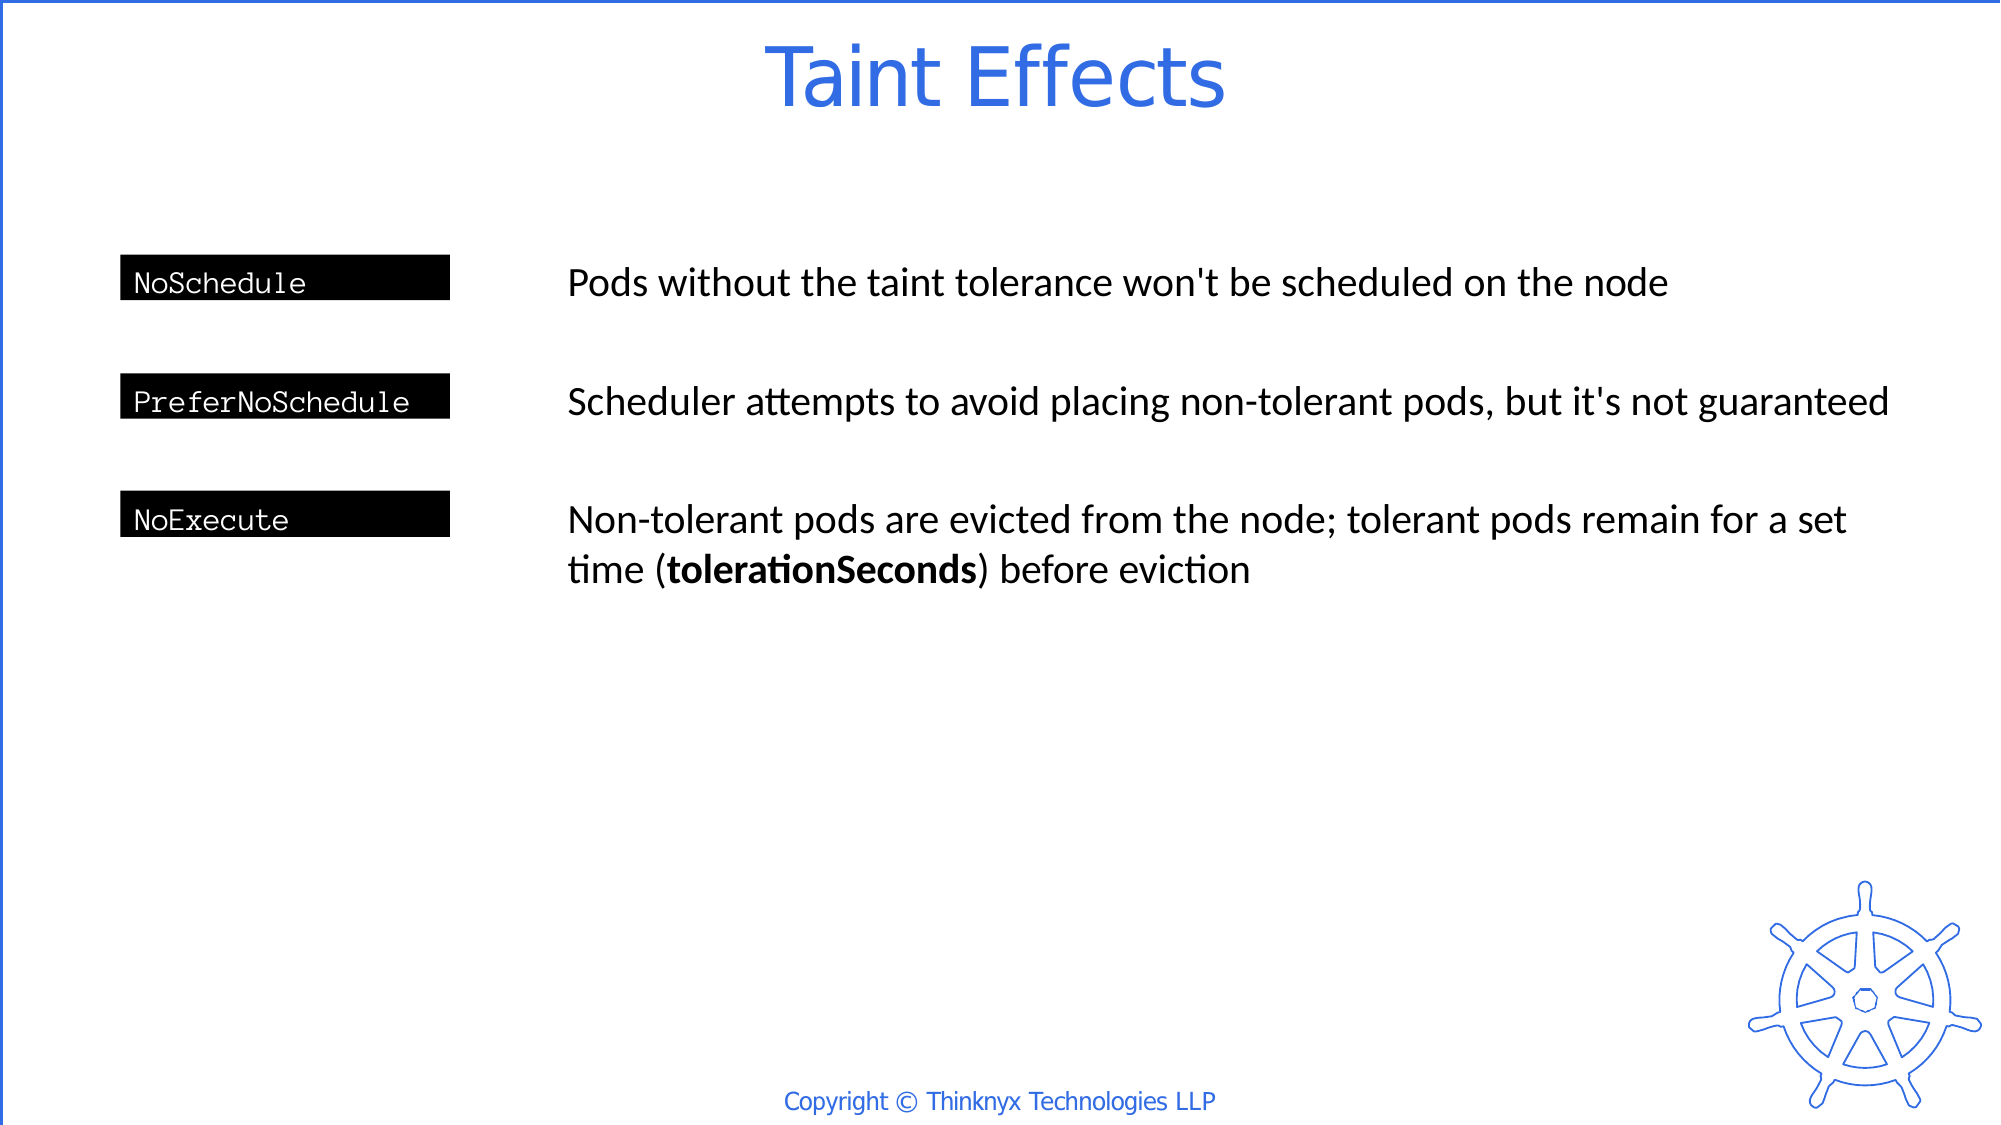

# Taint Effects
Pods without the taint tolerance won't be scheduled on the node
NoSchedule
Scheduler attempts to avoid placing non-tolerant pods, but it's not guaranteed
PreferNoSchedule
Non-tolerant pods are evicted from the node; tolerant pods remain for a set time (tolerationSeconds) before eviction
NoExecute
Copyright © Thinknyx Technologies LLP